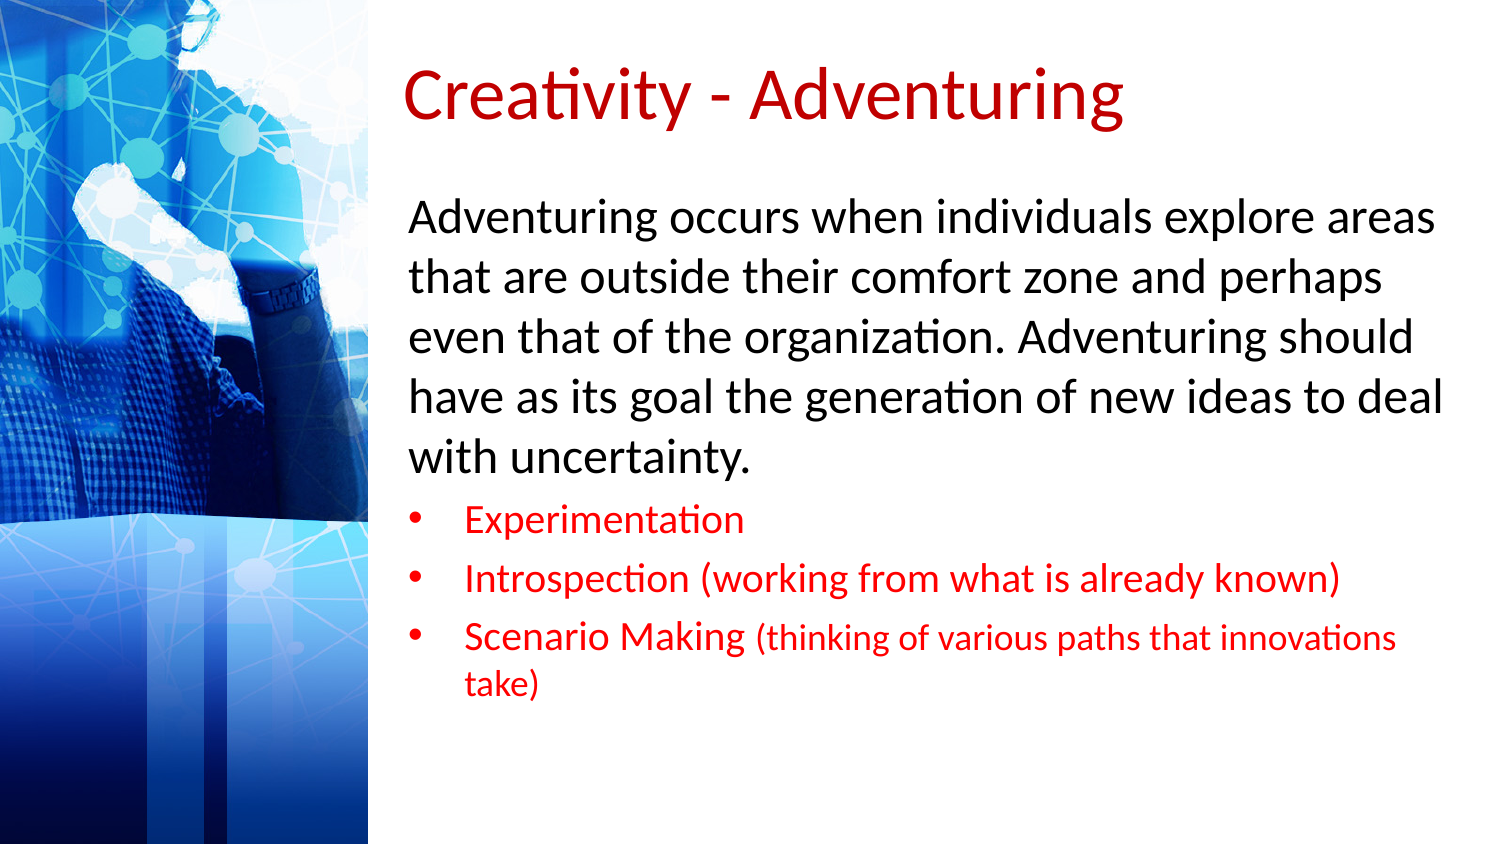

# Creativity - Adventuring
Adventuring occurs when individuals explore areas that are outside their comfort zone and perhaps even that of the organization. Adventuring should have as its goal the generation of new ideas to deal with uncertainty.
Experimentation
Introspection (working from what is already known)
Scenario Making (thinking of various paths that innovations take)